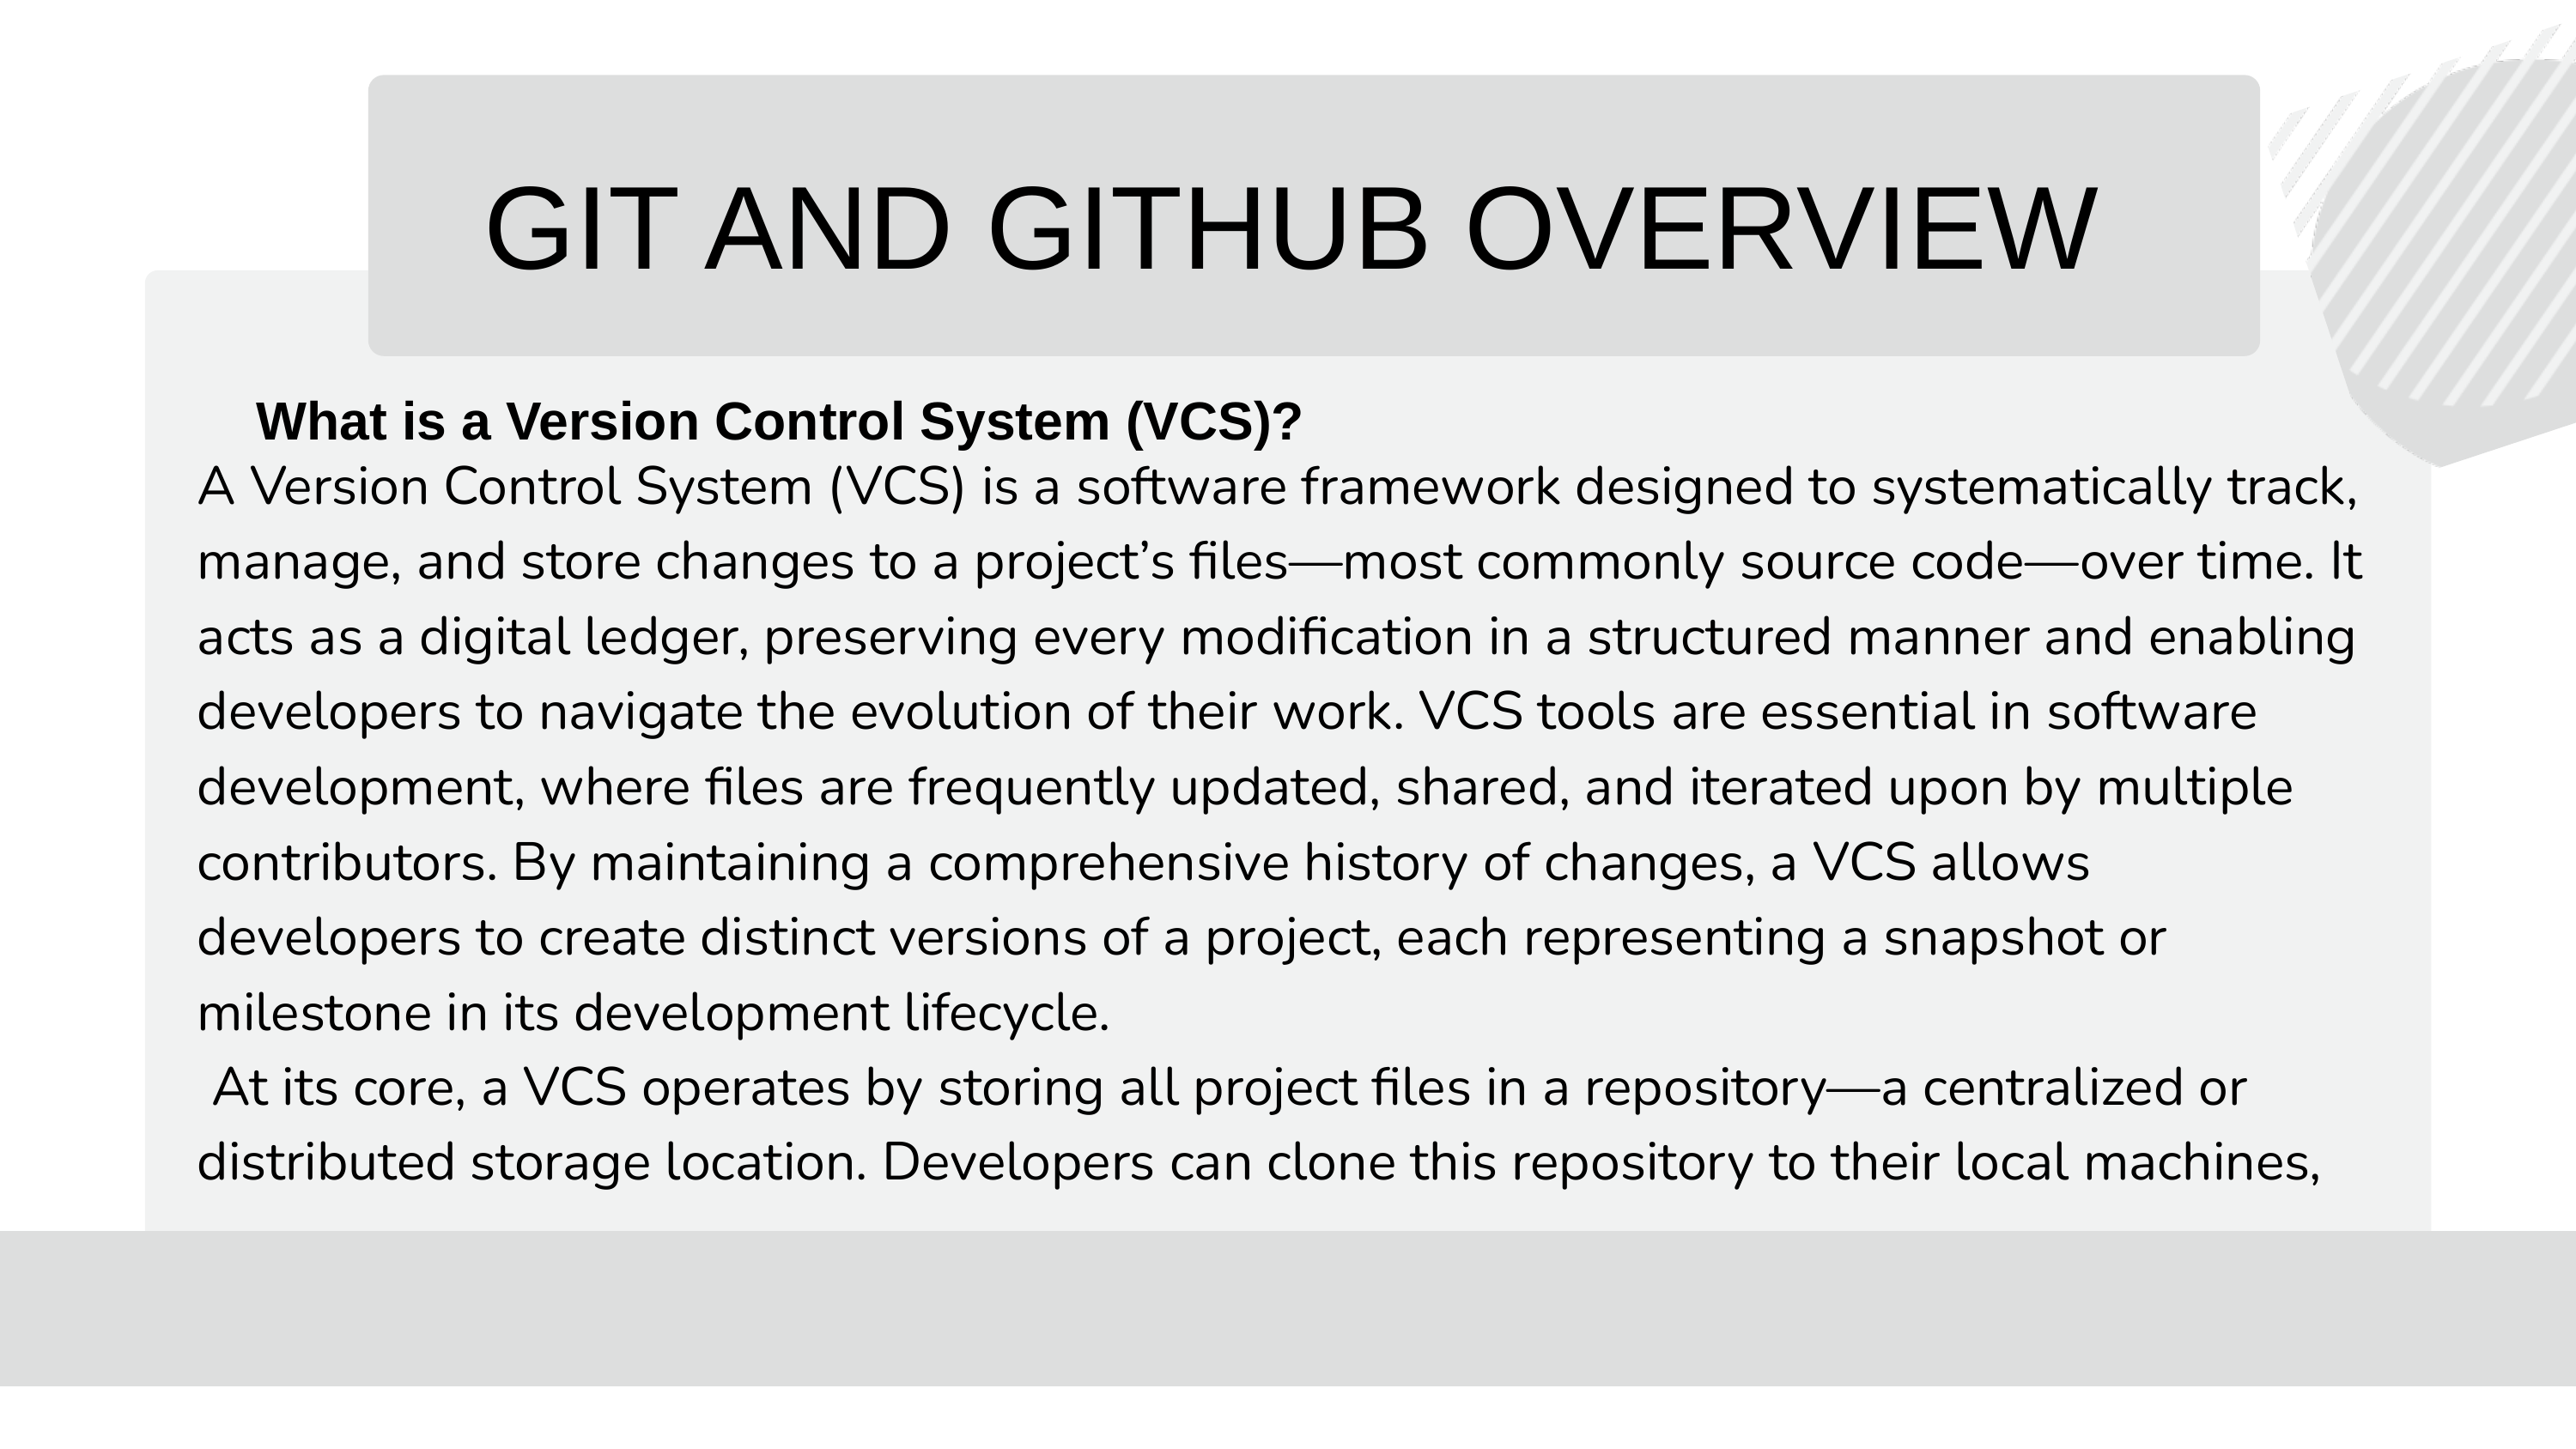

GIT AND GITHUB OVERVIEW

What is a Version Control System (VCS)?
A Version Control System (VCS) is a software framework designed to systematically track, manage, and store changes to a project’s files—most commonly source code—over time. It acts as a digital ledger, preserving every modification in a structured manner and enabling developers to navigate the evolution of their work. VCS tools are essential in software development, where files are frequently updated, shared, and iterated upon by multiple contributors. By maintaining a comprehensive history of changes, a VCS allows developers to create distinct versions of a project, each representing a snapshot or milestone in its development lifecycle.
 At its core, a VCS operates by storing all project files in a repository—a centralized or distributed storage location. Developers can clone this repository to their local machines,